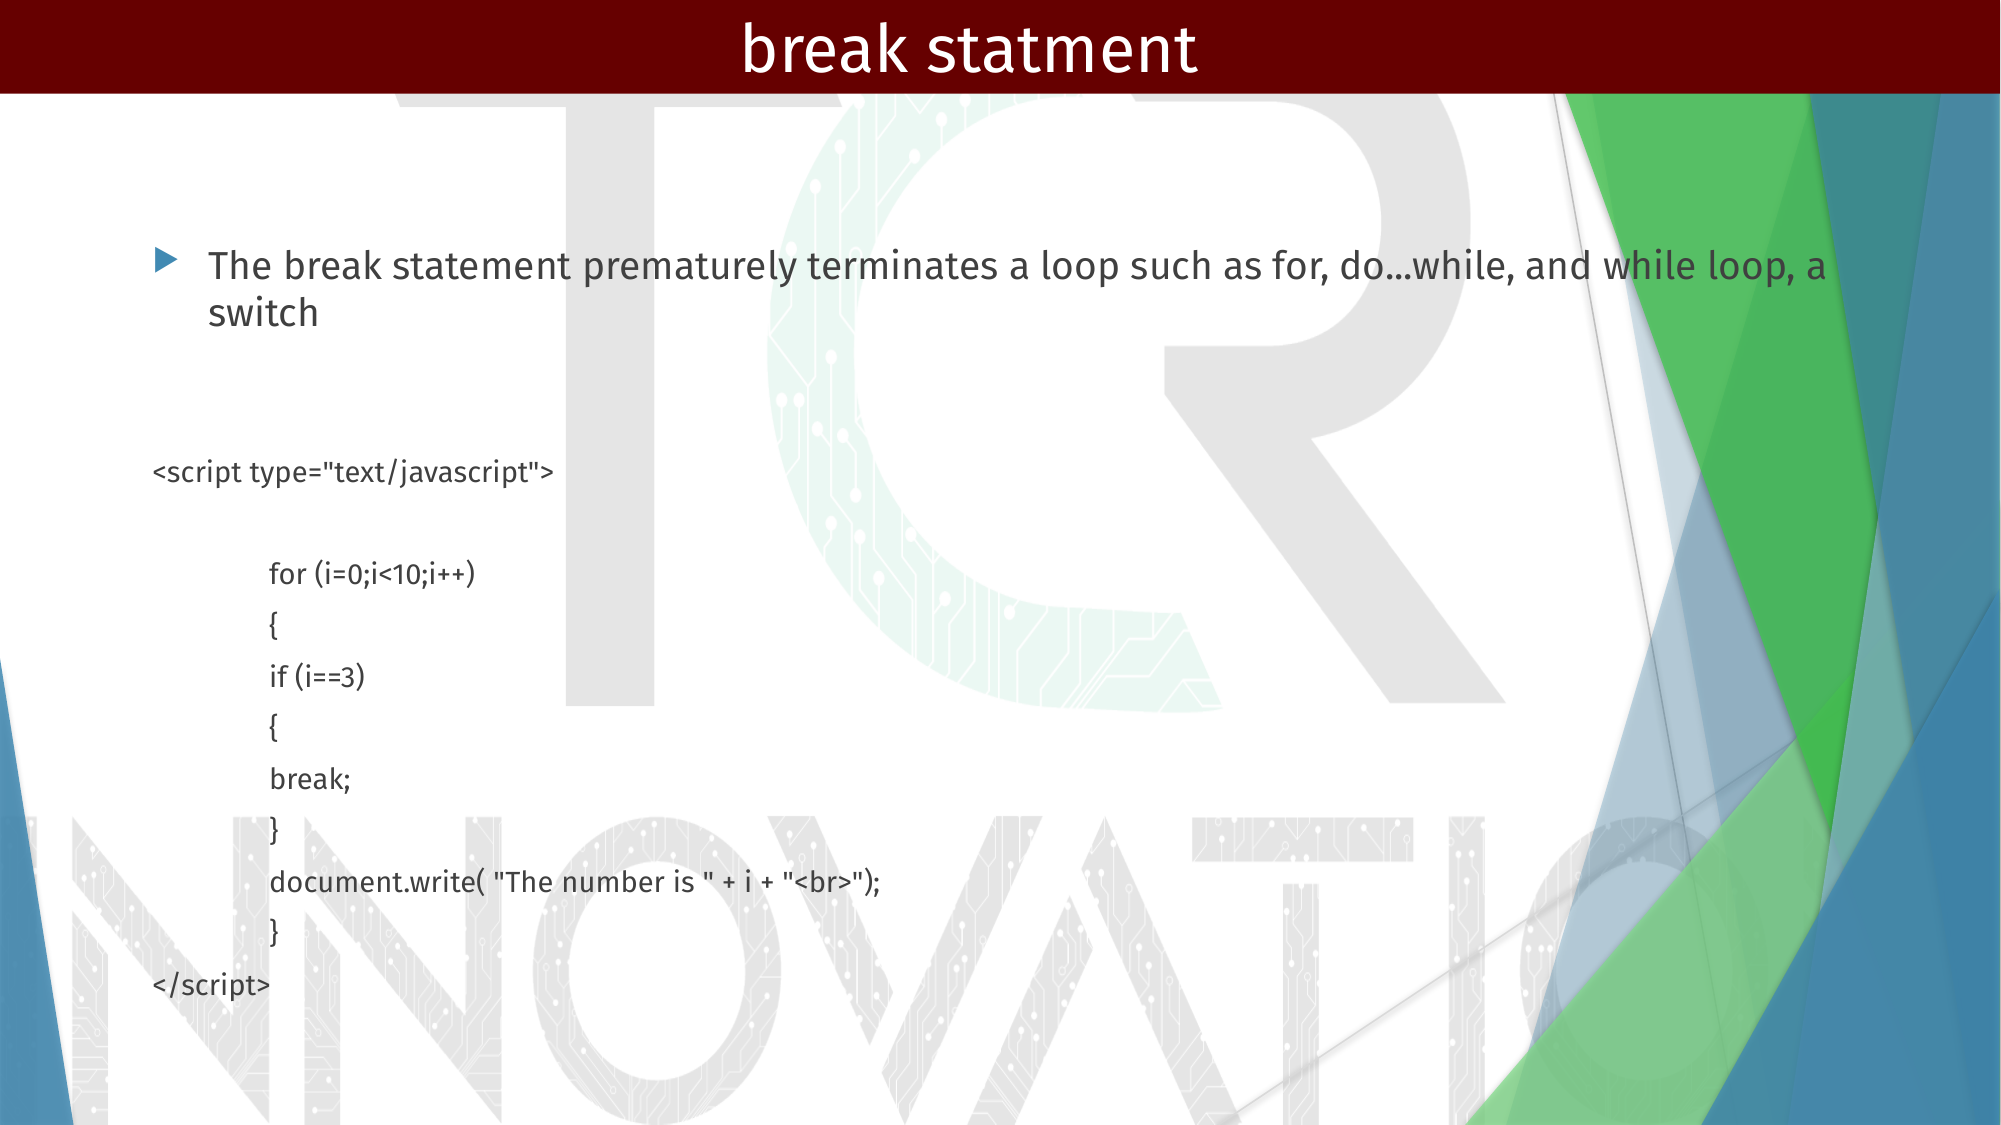

break statment
#
The break statement prematurely terminates a loop such as for, do...while, and while loop, a switch

<script type="text/javascript">

	for (i=0;i<10;i++)
	{
		if (i==3)
    		{
    			break;
    		}
  		document.write( "The number is " + i + "<br>");
	}
</script>